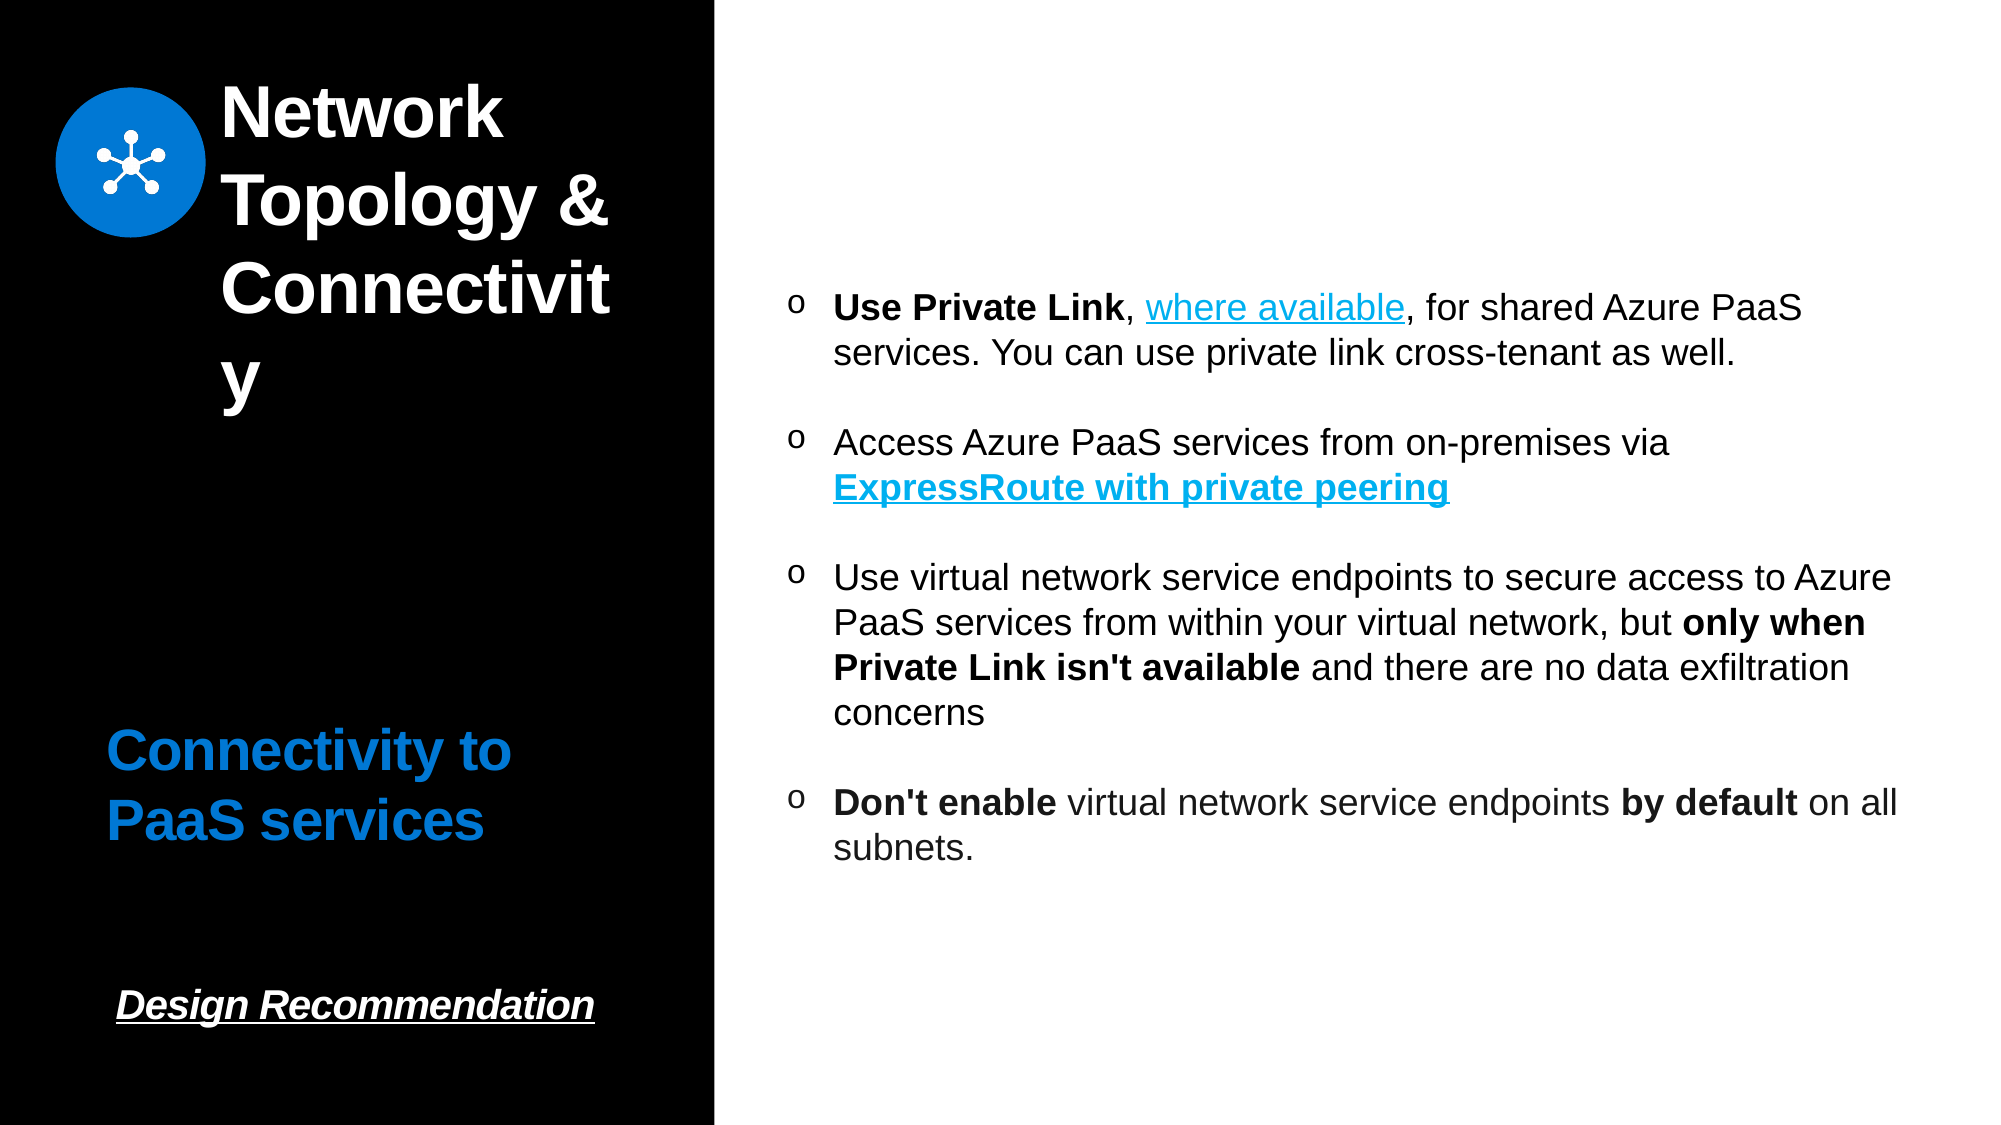

# Network Topology & Connectivity
Use Private Link, where available, for shared Azure PaaS services. You can use private link cross-tenant as well.

Access Azure PaaS services from on-premises via ExpressRoute with private peering

Use virtual network service endpoints to secure access to Azure PaaS services from within your virtual network, but only when Private Link isn't available and there are no data exfiltration concerns

Don't enable virtual network service endpoints by default on all subnets.

Connectivity to PaaS services
Design Recommendation